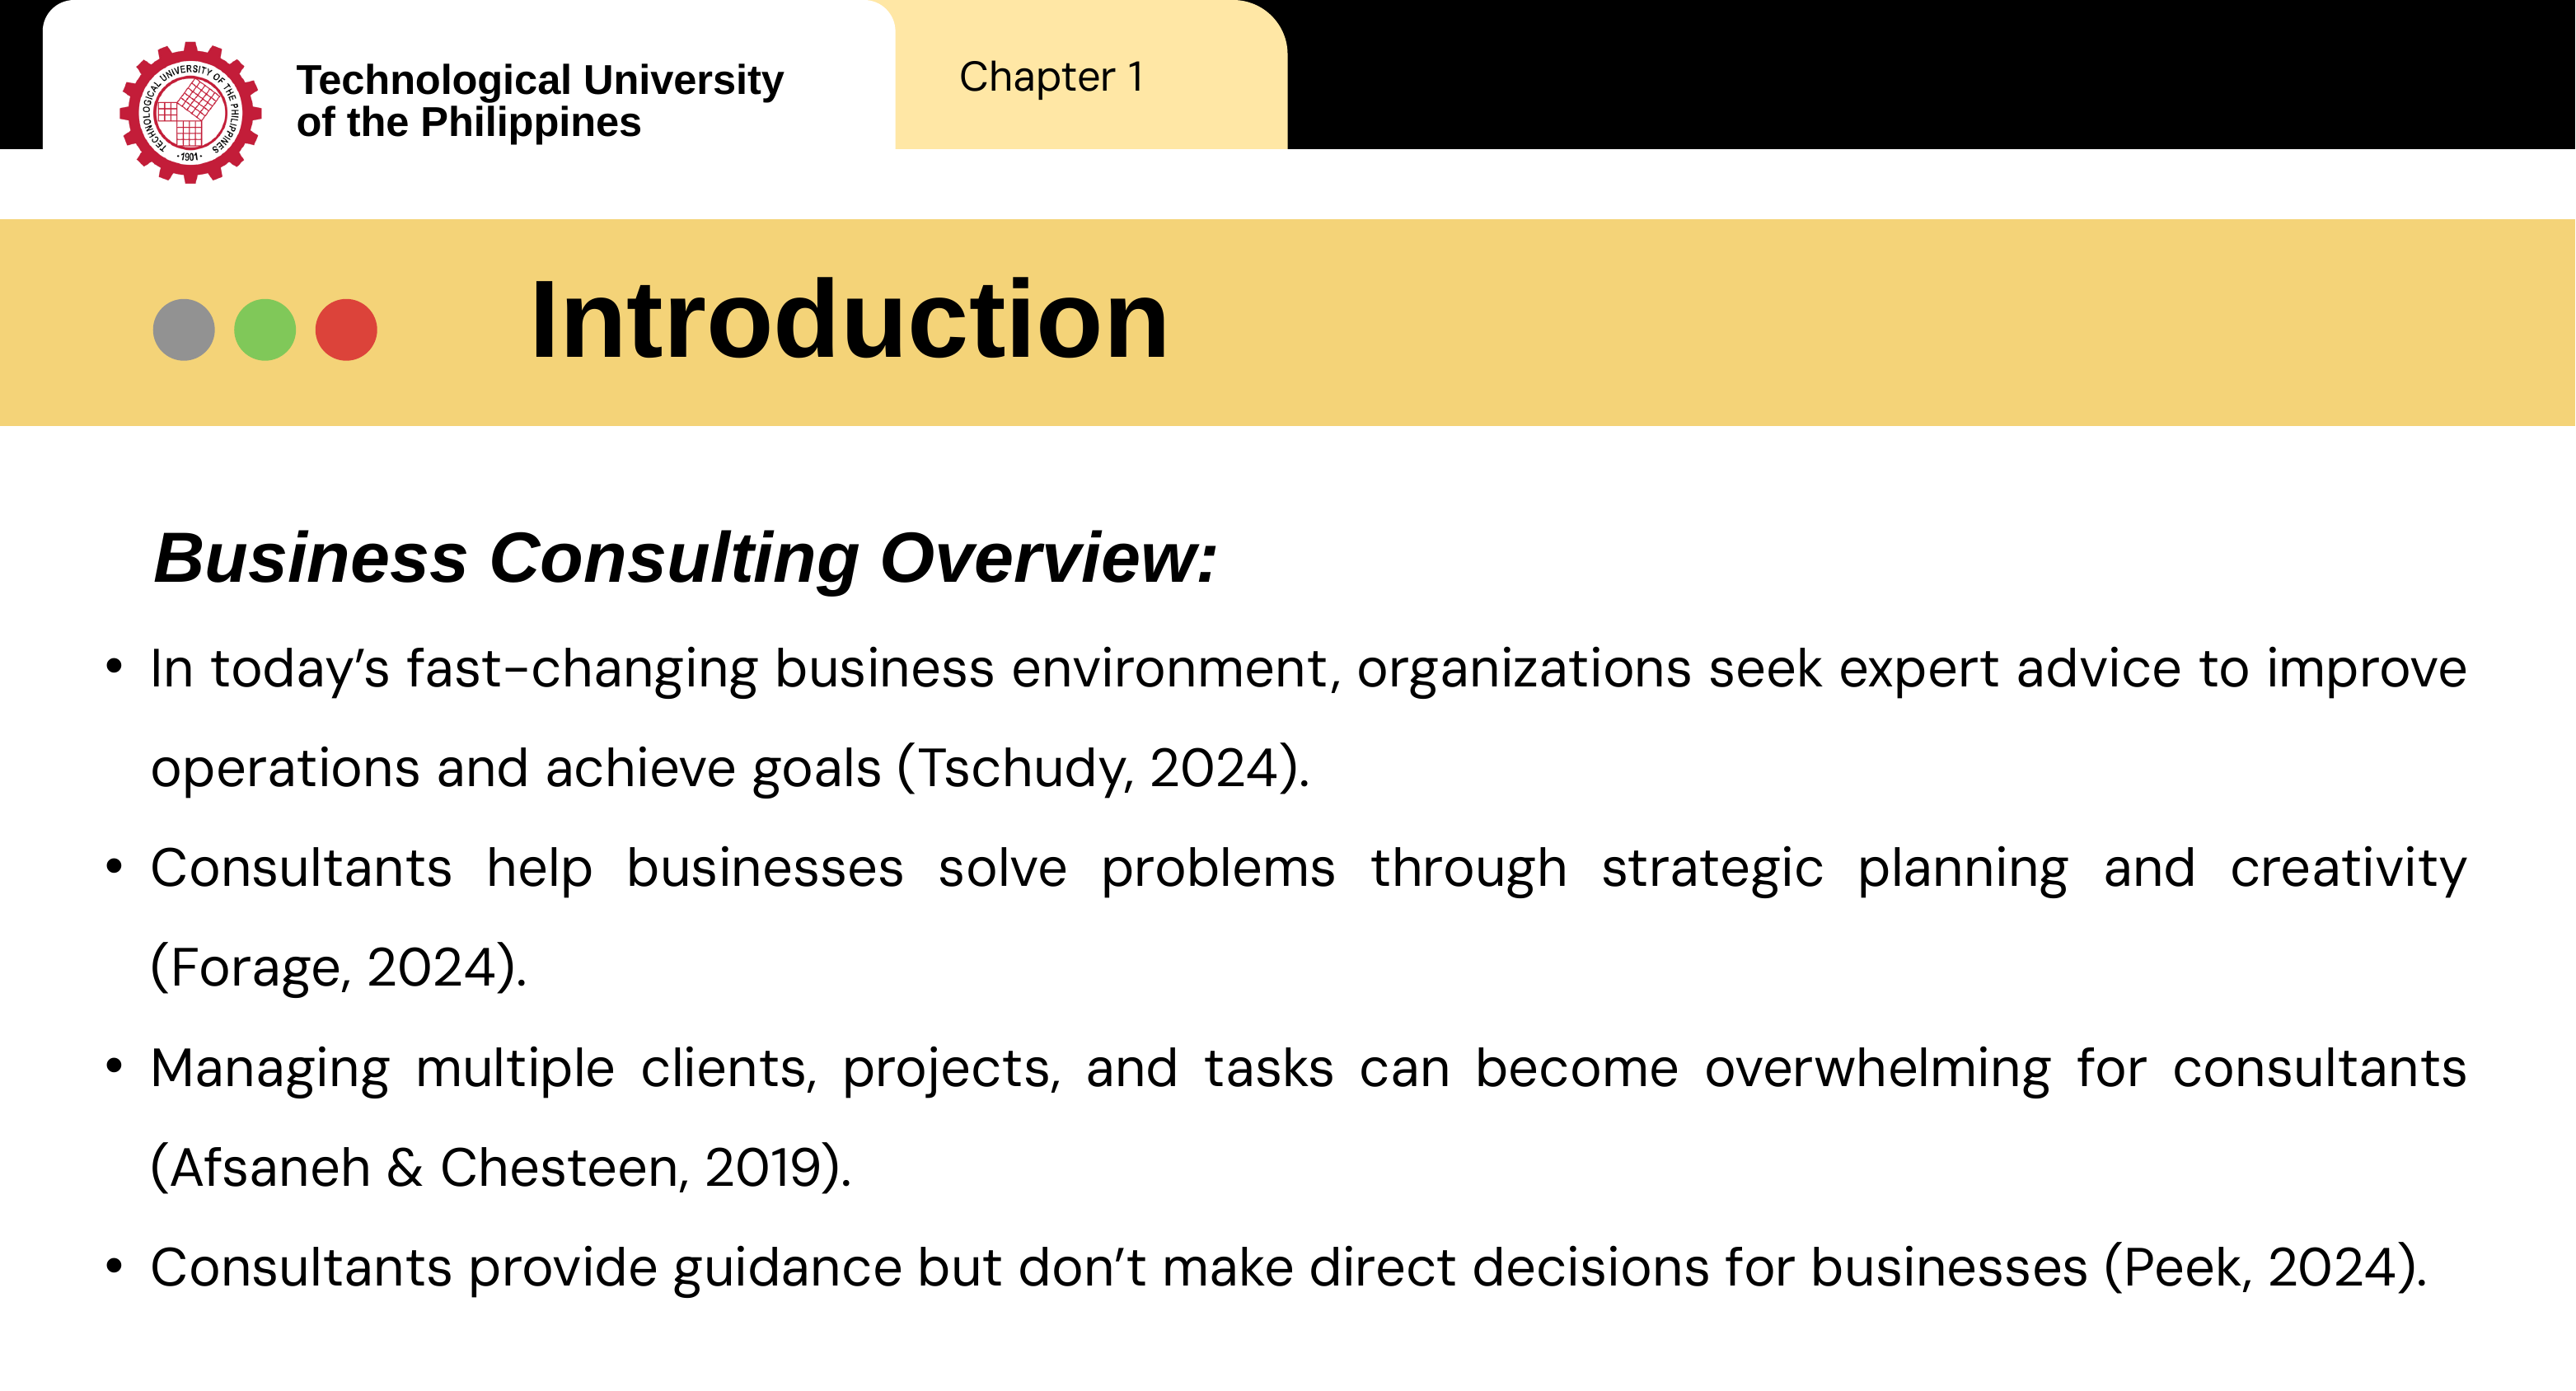

Chapter 1
Technological University of the Philippines

Introduction

Business Consulting Overview:

In today’s fast-changing business environment, organizations seek expert advice to improve operations and achieve goals (Tschudy, 2024).
Consultants help businesses solve problems through strategic planning and creativity (Forage, 2024).
Managing multiple clients, projects, and tasks can become overwhelming for consultants (Afsaneh & Chesteen, 2019).
Consultants provide guidance but don’t make direct decisions for businesses (Peek, 2024).